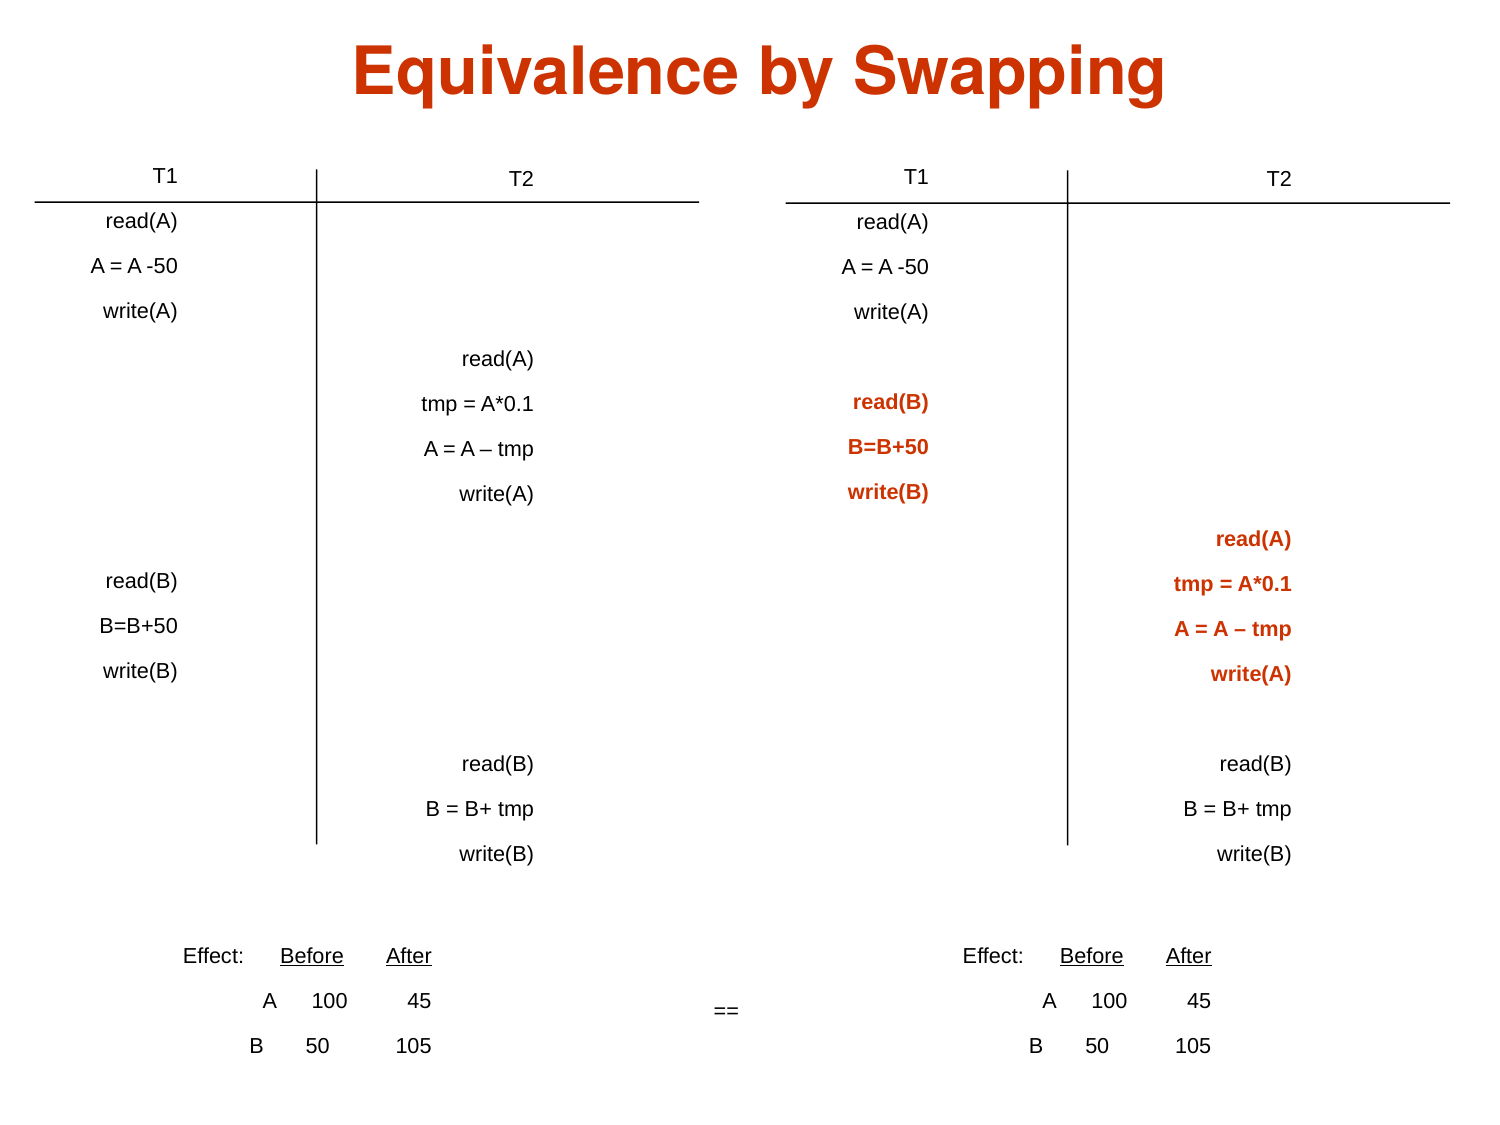

# Equivalence by Swapping
T1
read(A)
A = A -50
write(A)

read(B)
B=B+50
write(B)
T2

read(A)
tmp = A*0.1
A = A – tmp
write(A)

read(B)
B = B+ tmp
write(B)

T1
read(A)
A = A -50
write(A)

read(B)
B=B+50
write(B)
T2

read(A)
tmp = A*0.1
A = A – tmp
write(A)

read(B)
B = B+ tmp
write(B)

Effect:      Before       After
           A      100          45
           B       50           105

Effect:      Before       After
           A      100          45
           B       50           105

==